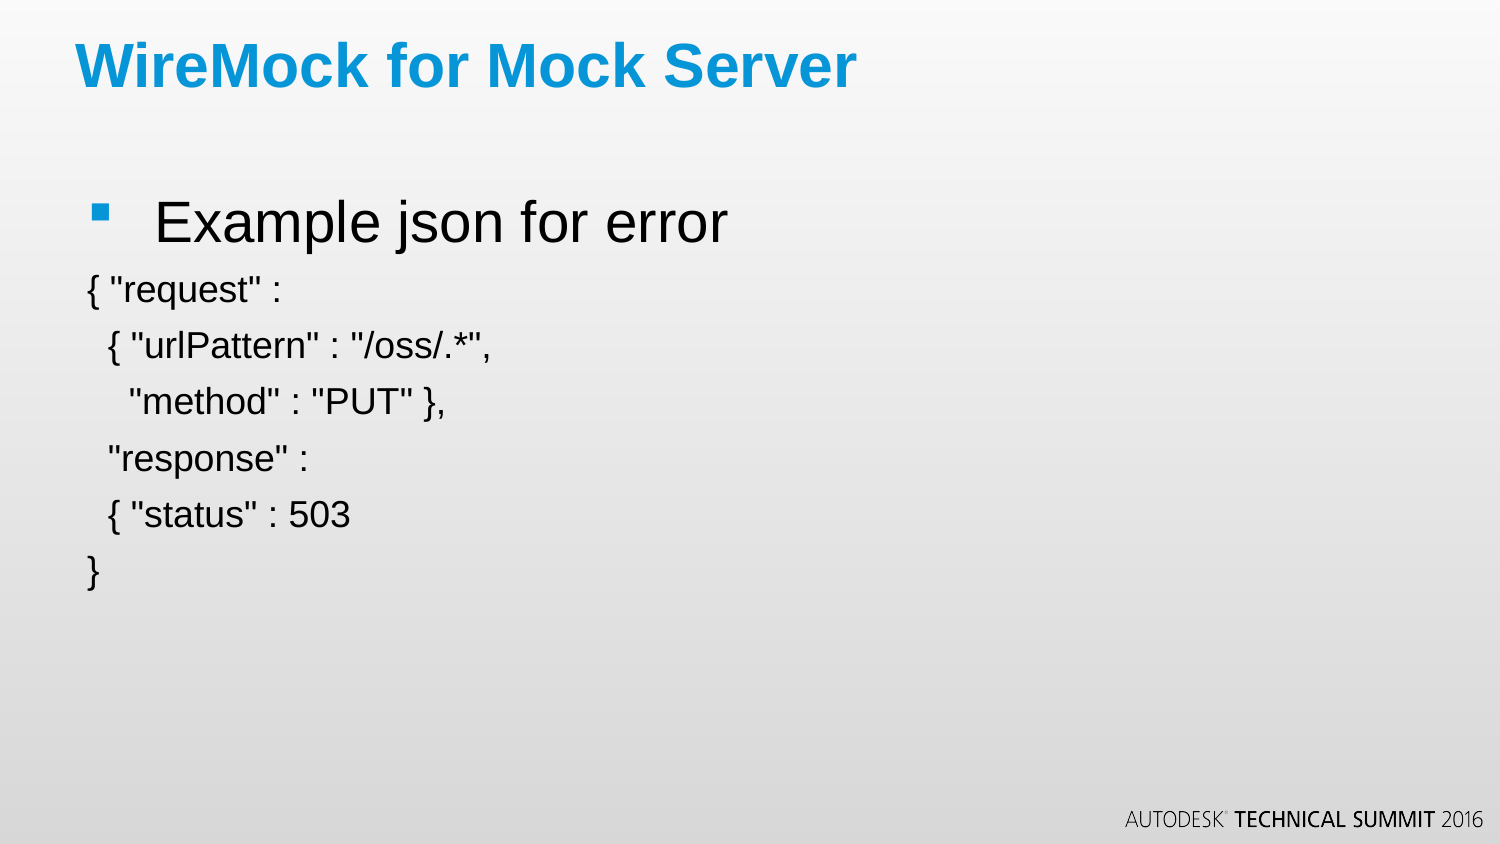

# WireMock for Mock Server
Example json for error
{ "request" :
  { "urlPattern" : "/oss/.*",
    "method" : "PUT" },
  "response" :
  { "status" : 503
}